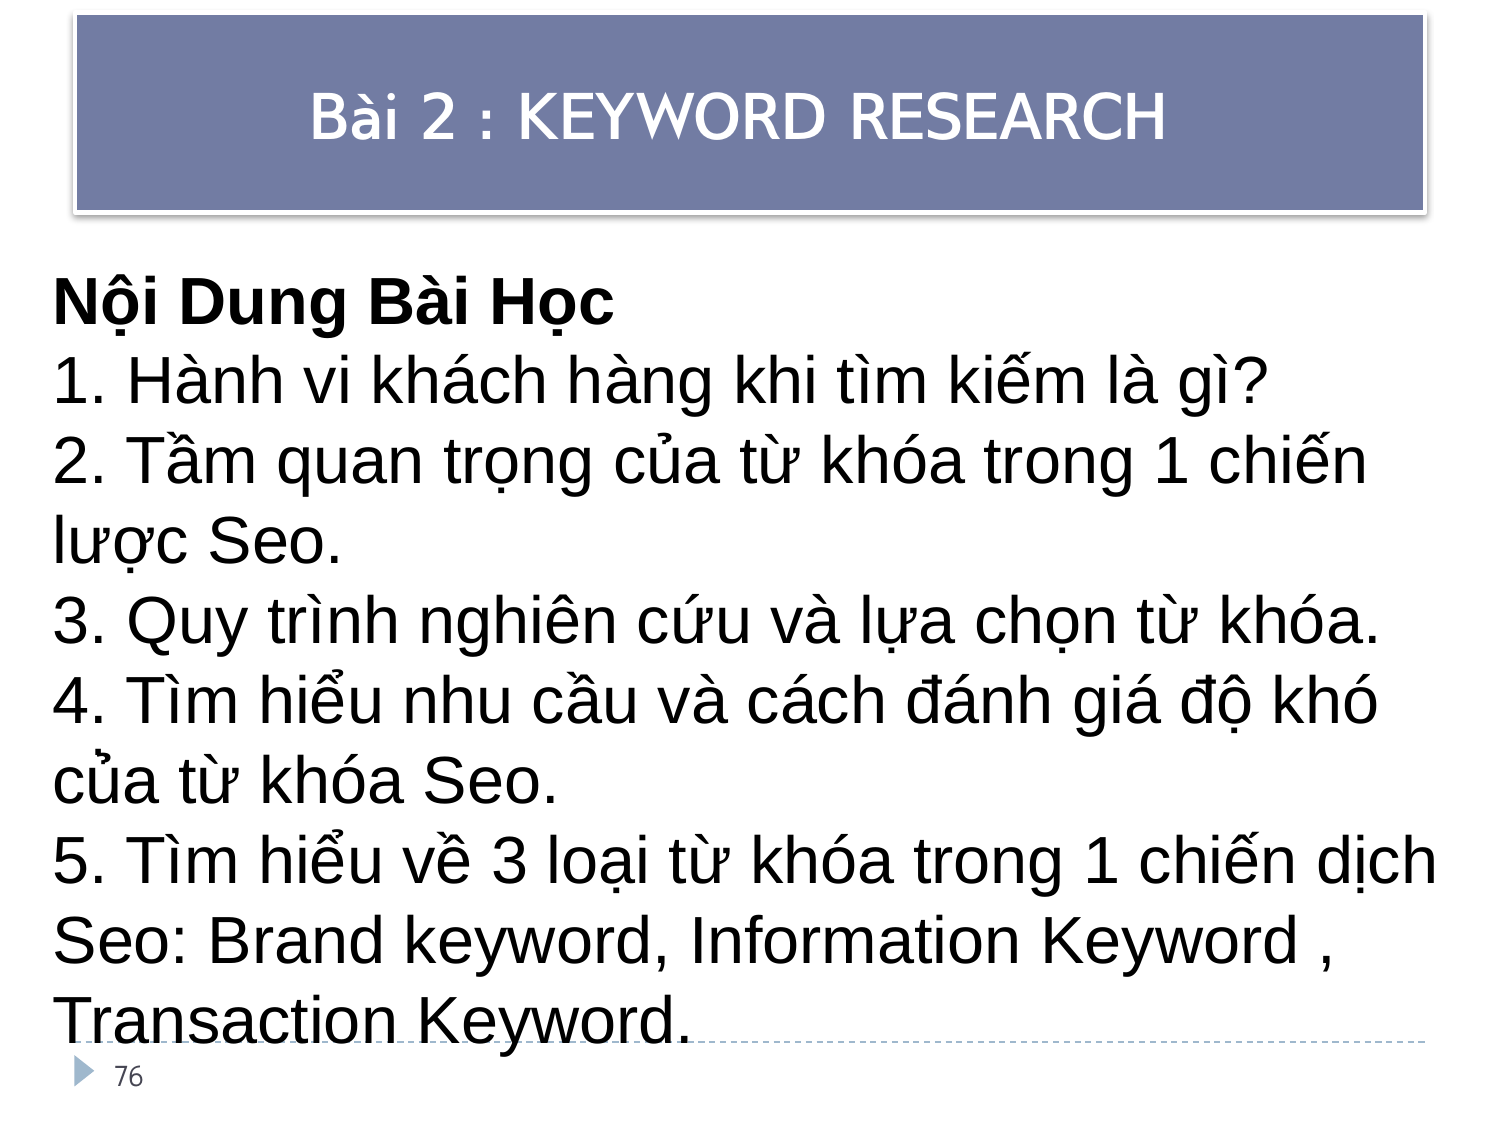

# Bài 2 : KEYWORD RESEARCH
.

.
Nội Dung Bài Học
1. Hành vi khách hàng khi tìm kiếm là gì?
2. Tầm quan trọng của từ khóa trong 1 chiến lược Seo.
3. Quy trình nghiên cứu và lựa chọn từ khóa.
4. Tìm hiểu nhu cầu và cách đánh giá độ khó của từ khóa Seo.
5. Tìm hiểu về 3 loại từ khóa trong 1 chiến dịch Seo: Brand keyword, Information Keyword ,
Transaction Keyword.
76